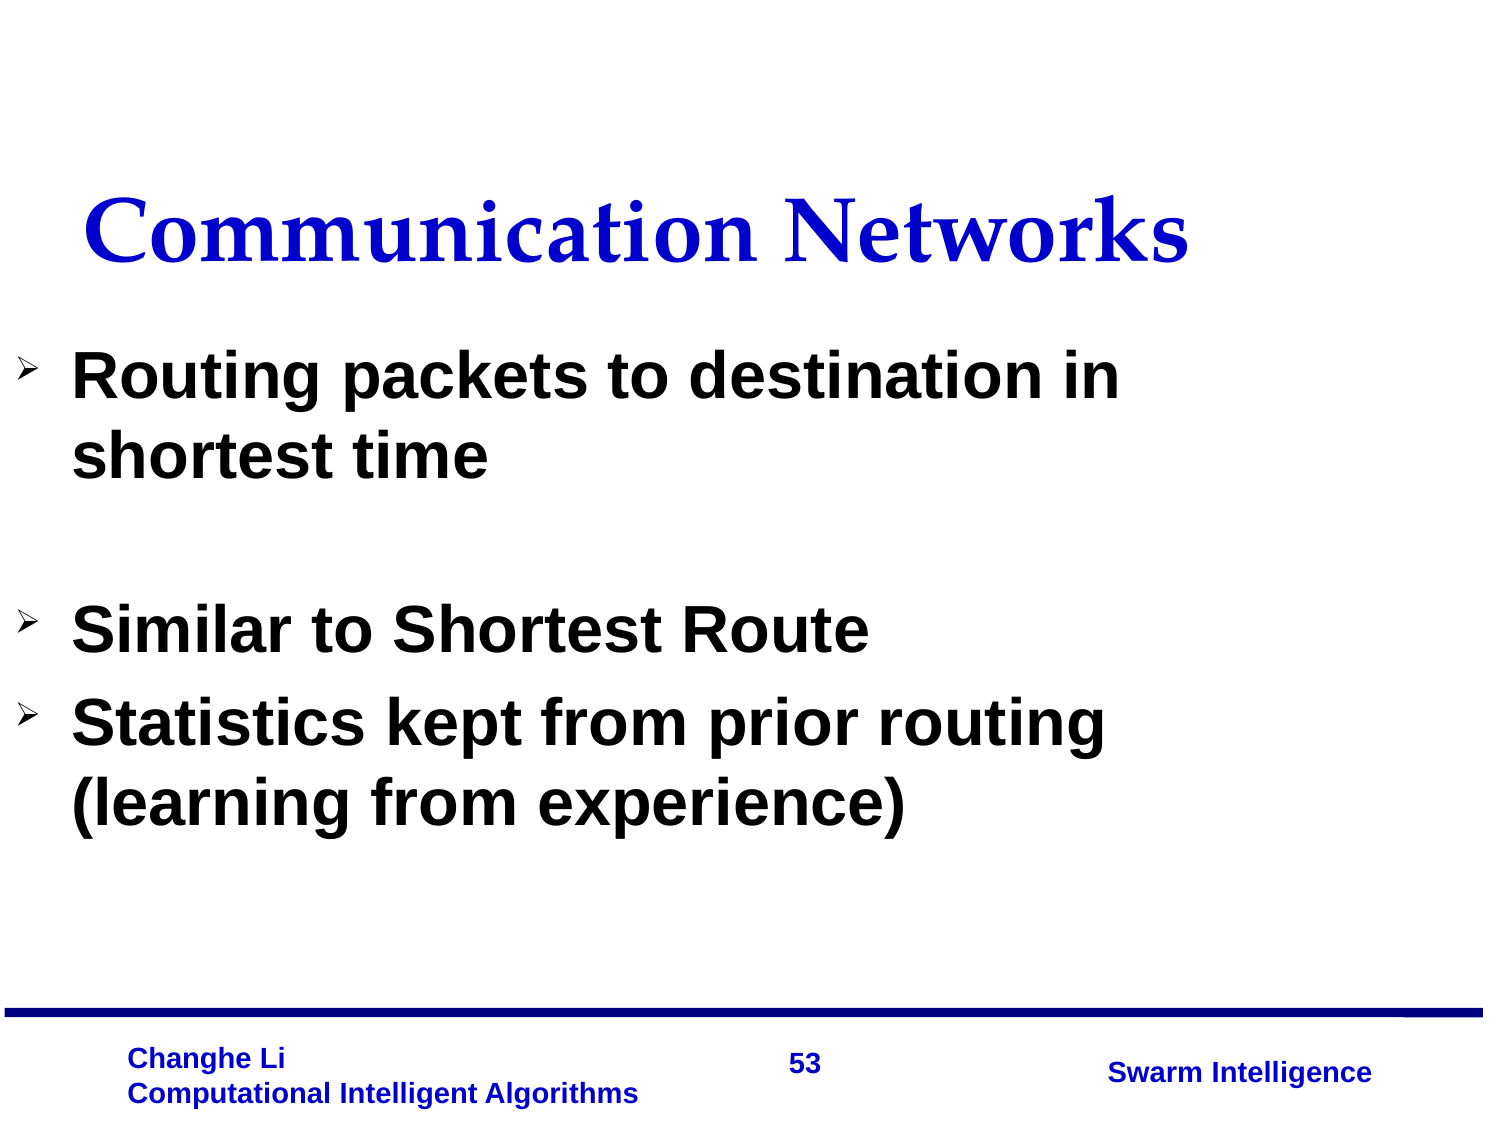

Communication Networks
Routing packets to destination in shortest time
Similar to Shortest Route
Statistics kept from prior routing (learning from experience)